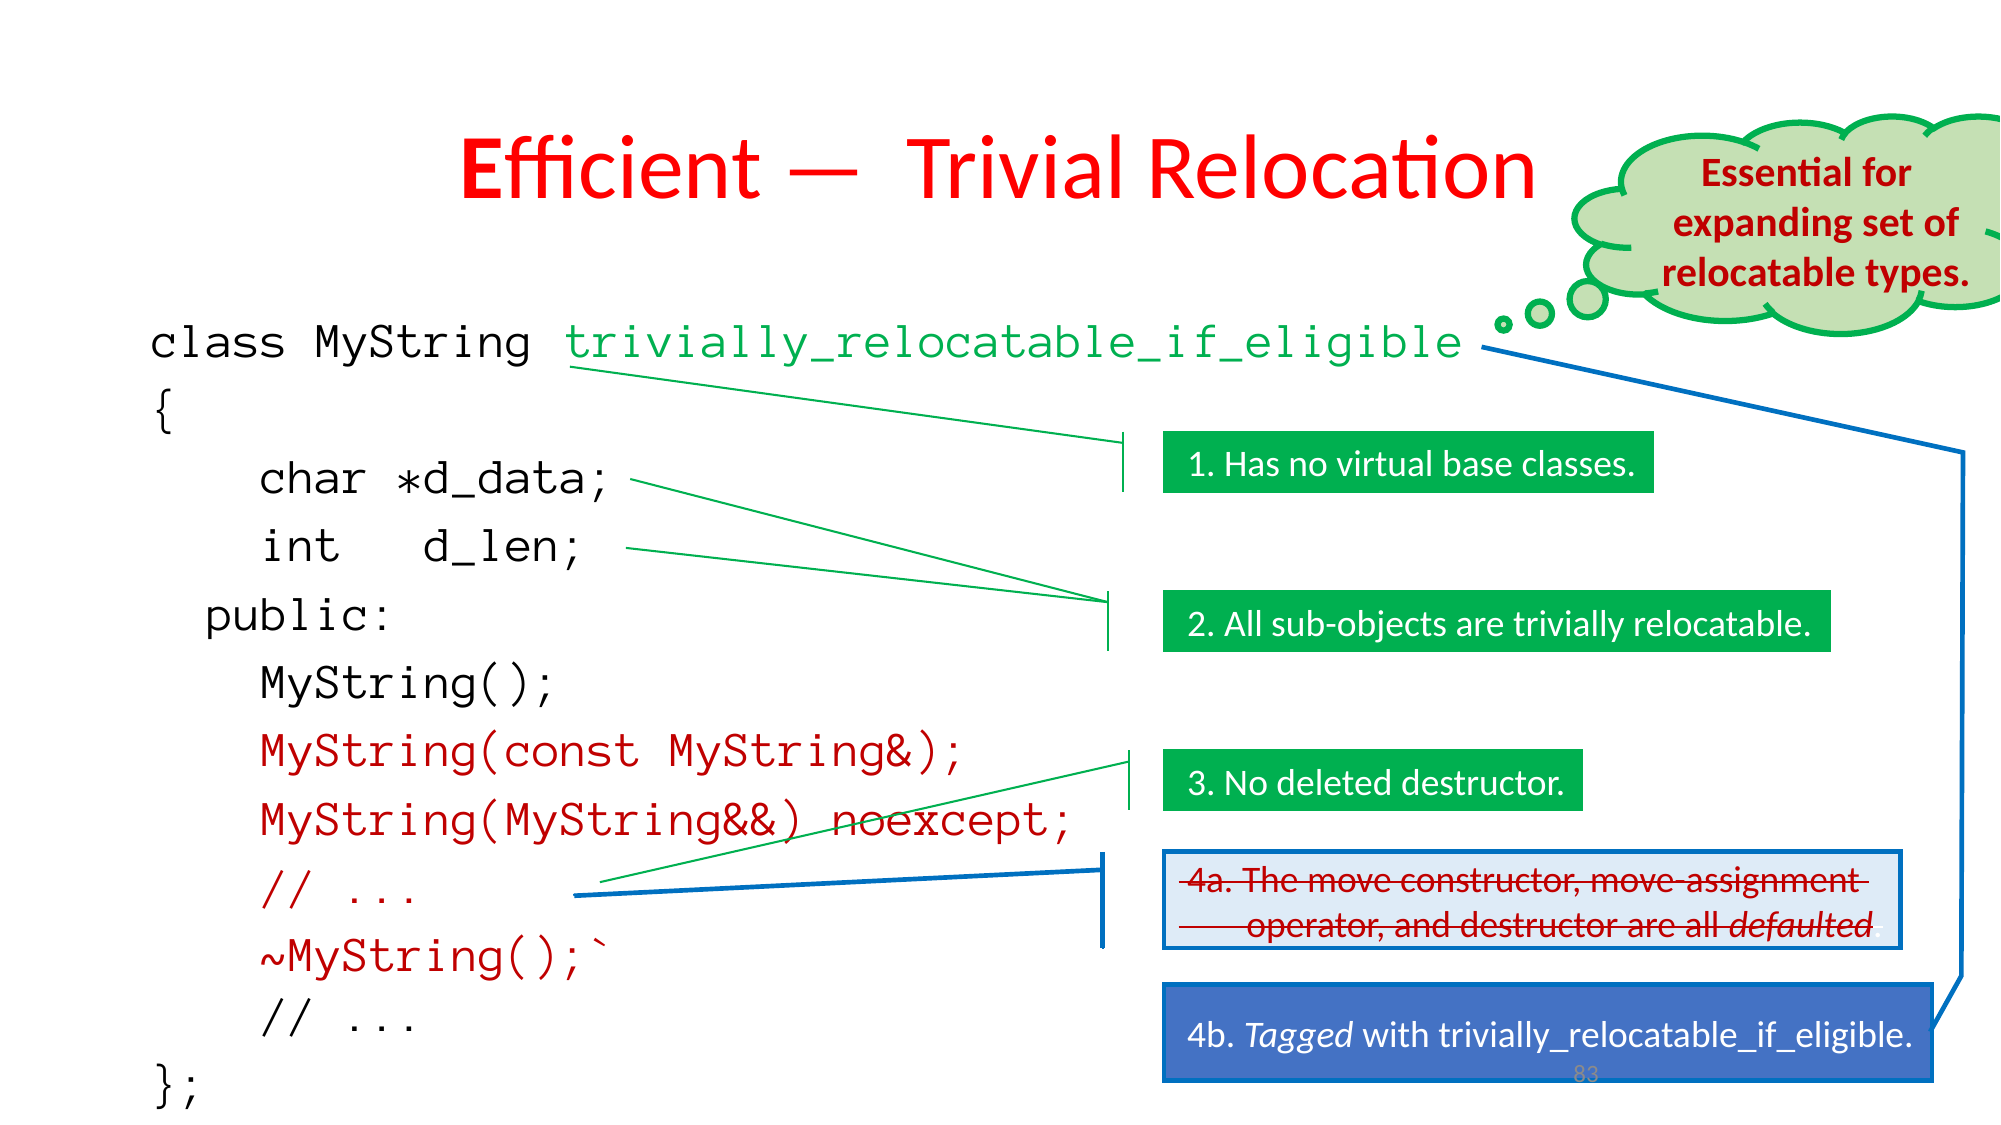

# Efficient —  Trivial Relocation
Essential for
expanding set of relocatable types.
class MyString
{
    char *d_data;
    int   d_len;
  public:
    MyString();
    MyString(const MyString&);
    MyString(MyString&&) noexcept;
    // ...
    ~MyString();`
    // ...
};

trivially_relocatable_if_eligible
 1. Has no virtual base classes.
 2. All sub-objects are trivially relocatable.
 2. All sub-objects are trivially relocatable.
 3. No deleted destructor.
 4a. The move constructor, move-assignment
        operator, and destructor are all defaulted.
 4a. The move constructor, move-assignment
      operator, and destructor are all defaulted.
 4b. Tagged with trivially_relocatable_if_eligible.
83